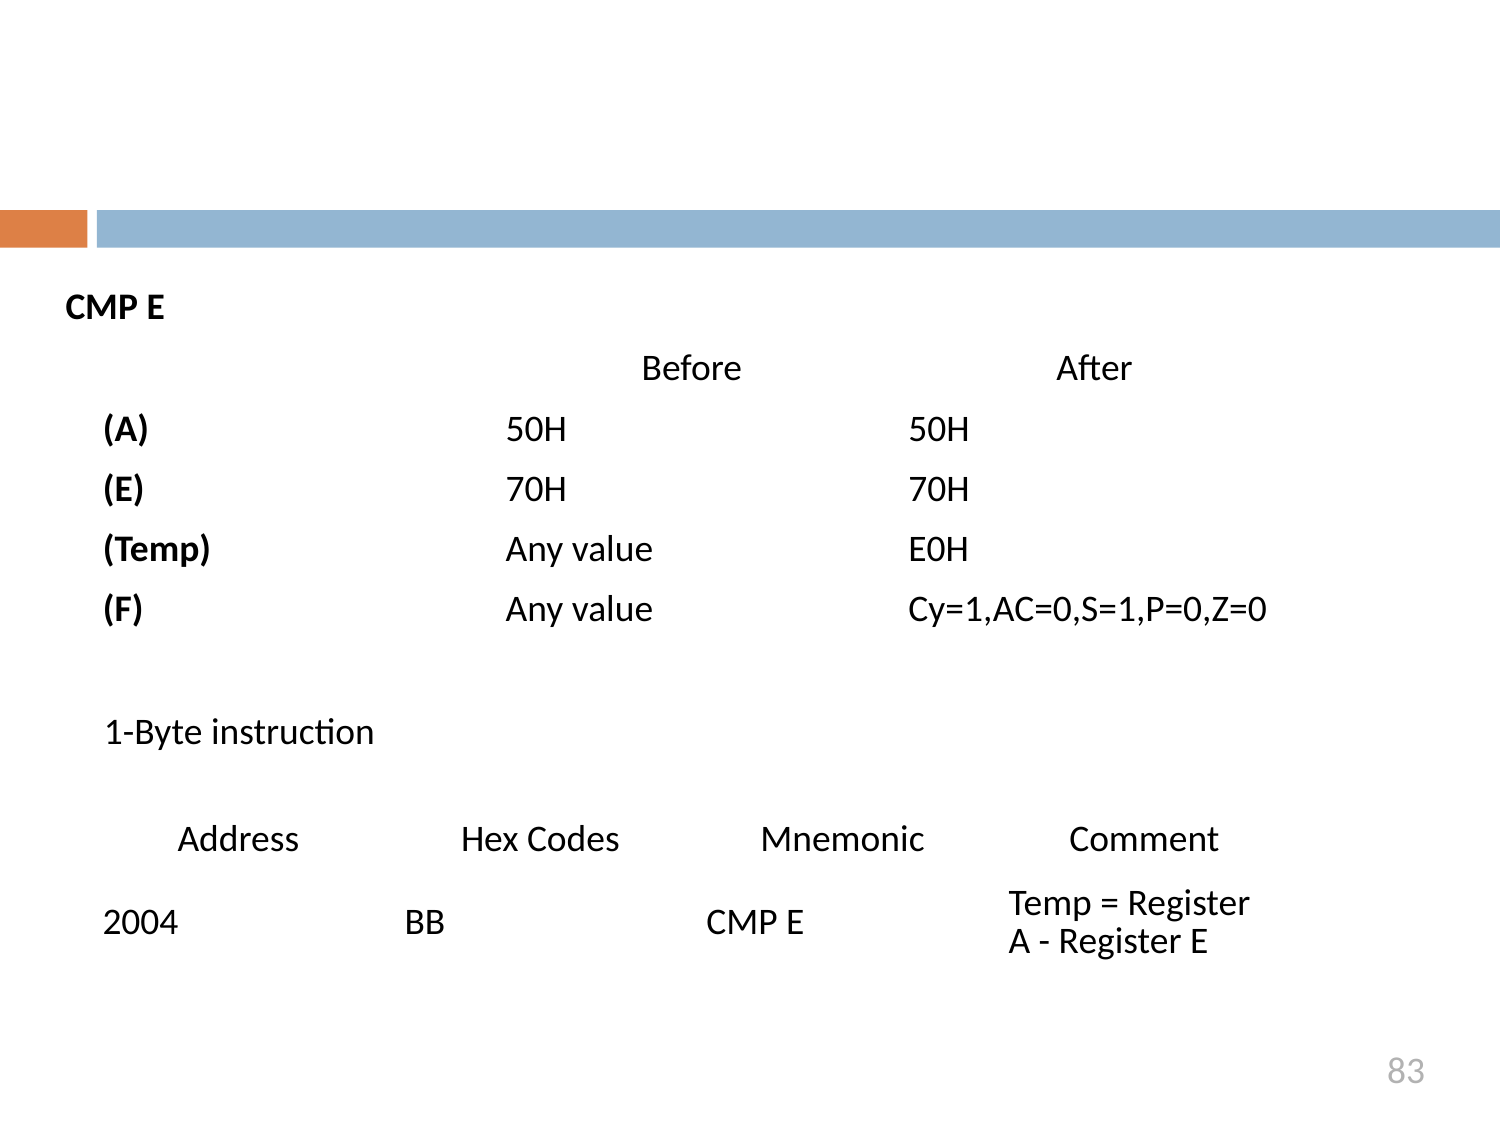

CMP E
|  | Before | After |
| --- | --- | --- |
| (A) | 50H | 50H |
| (E) | 70H | 70H |
| (Temp) | Any value | E0H |
| (F) | Any value | Cy=1,AC=0,S=1,P=0,Z=0 |
1-Byte instruction
| Address | Hex Codes | Mnemonic | Comment |
| --- | --- | --- | --- |
| 2004 | BB | CMP E | Temp = Register A - Register E |
83